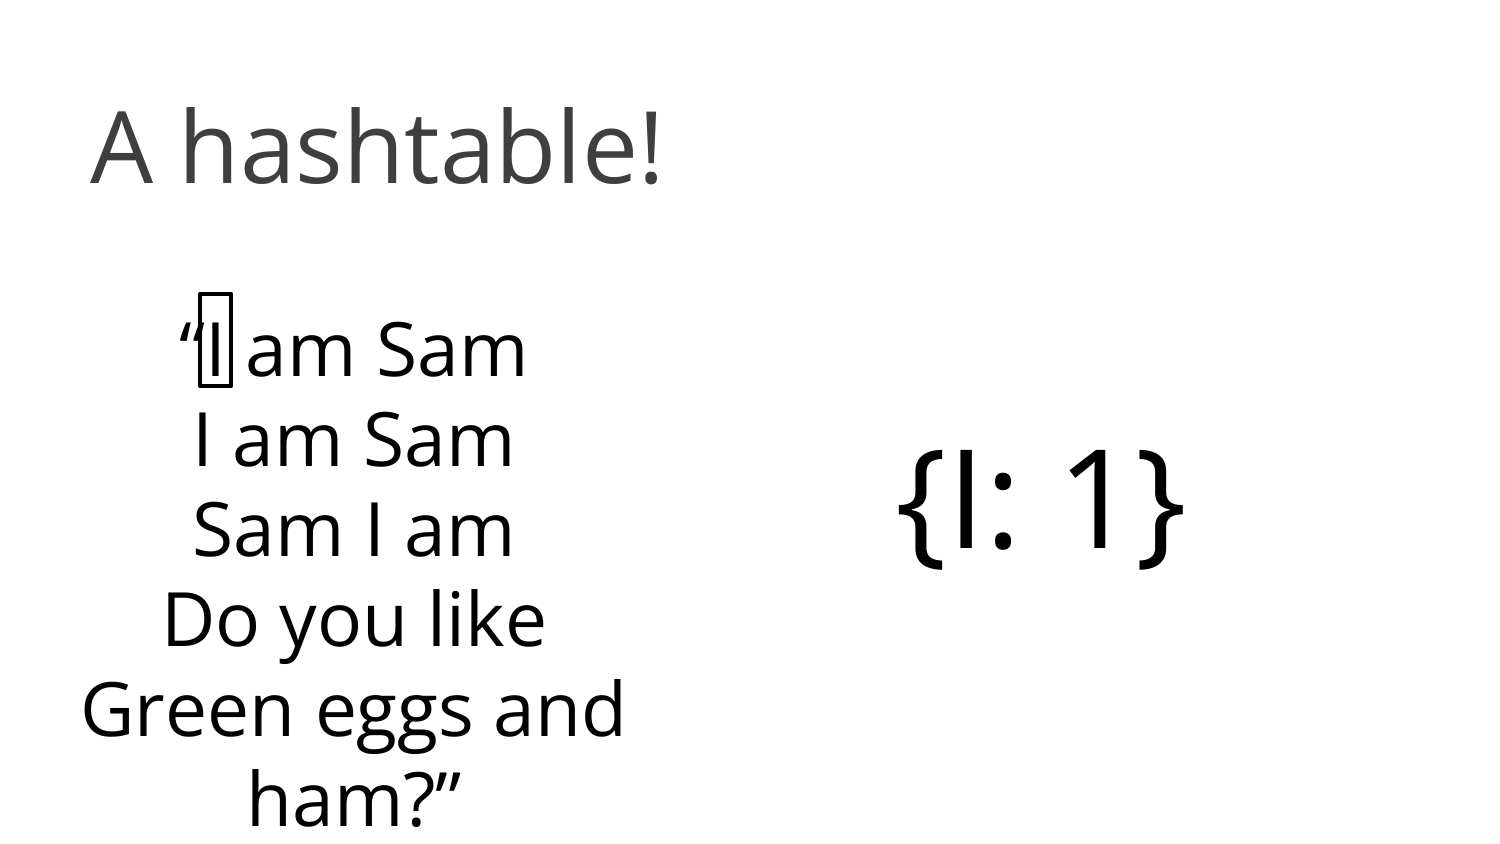

# A hashtable!
“I am Sam
I am Sam
Sam I am
Do you like
Green eggs and ham?”

{I: 1}